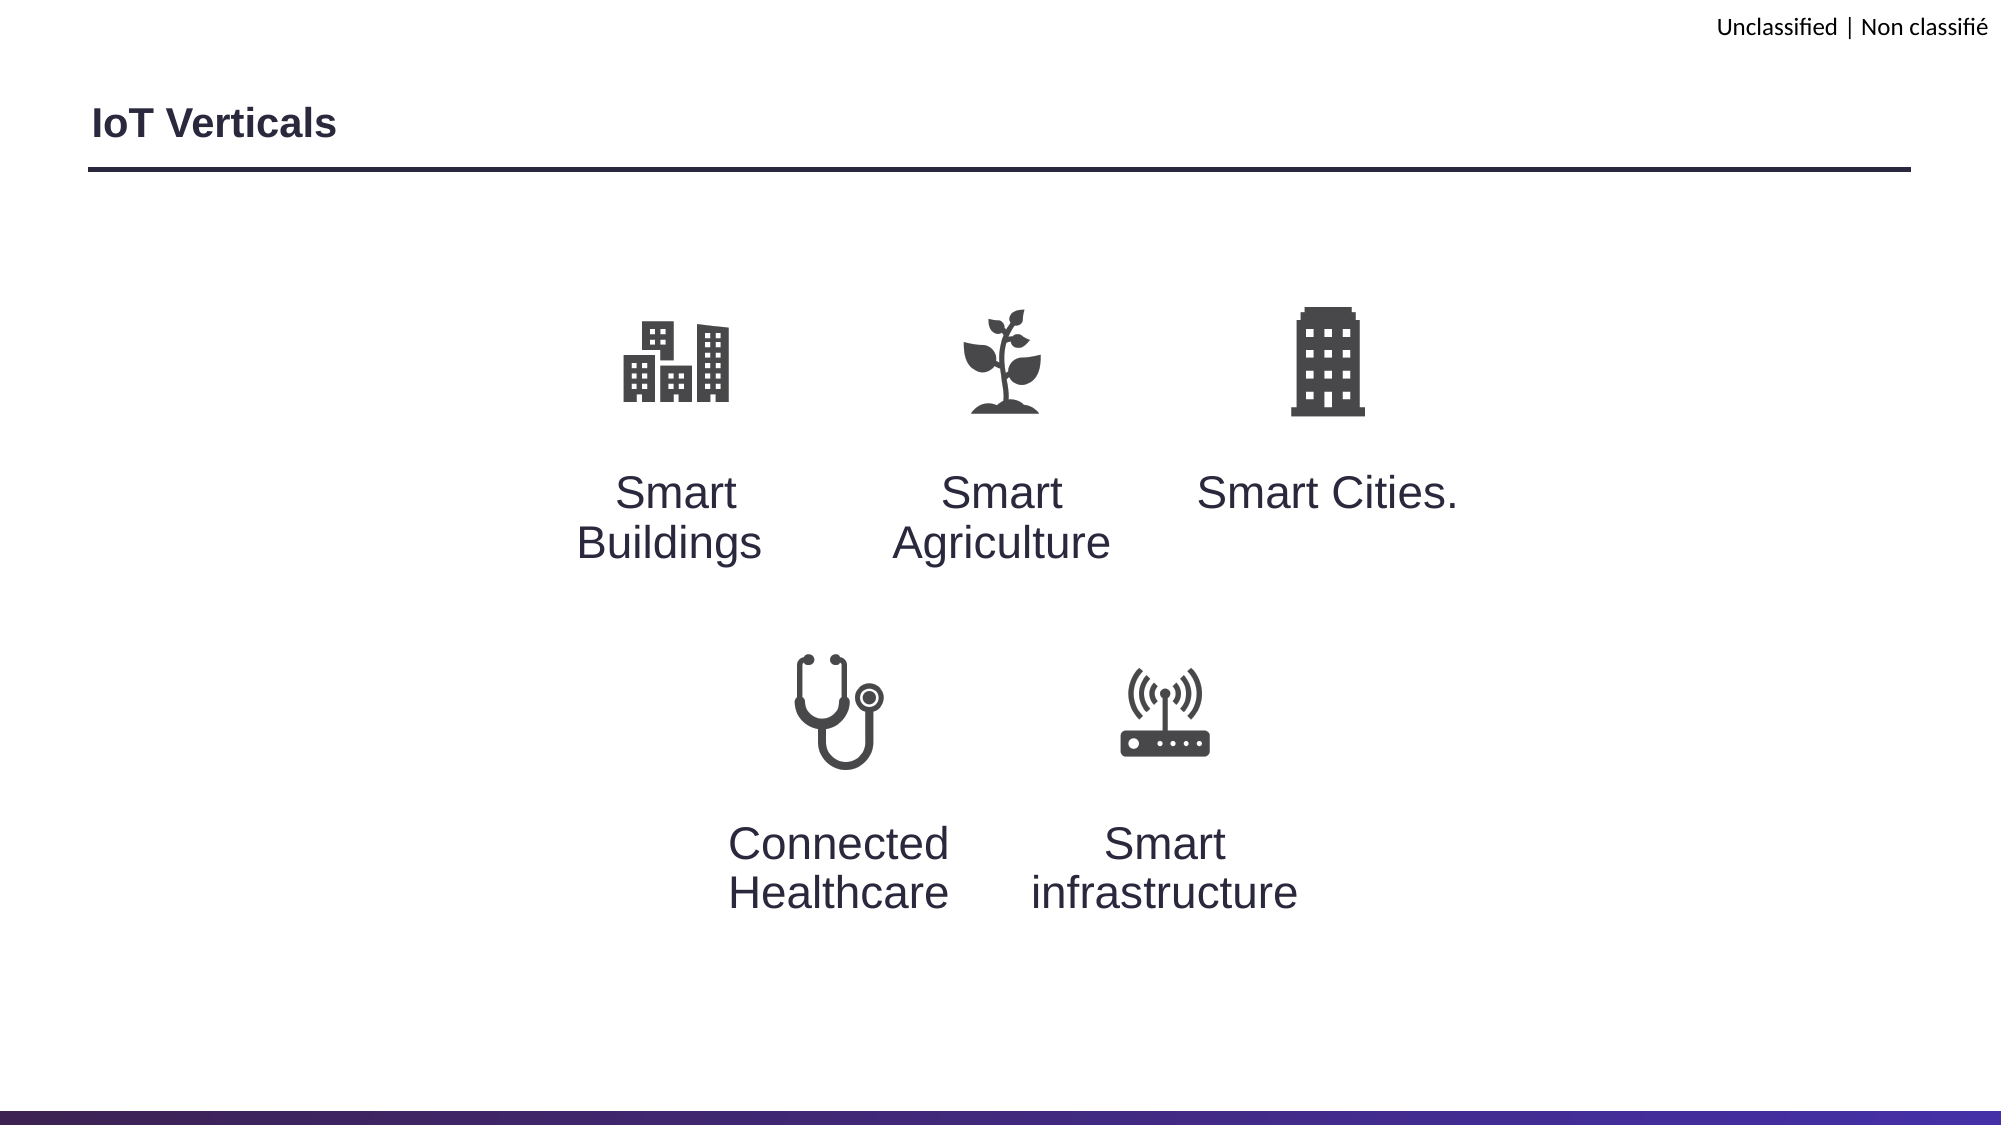

# IoT Verticals
Smart Buildings
Smart Agriculture
Smart Cities.
Connected Healthcare
Smart infrastructure